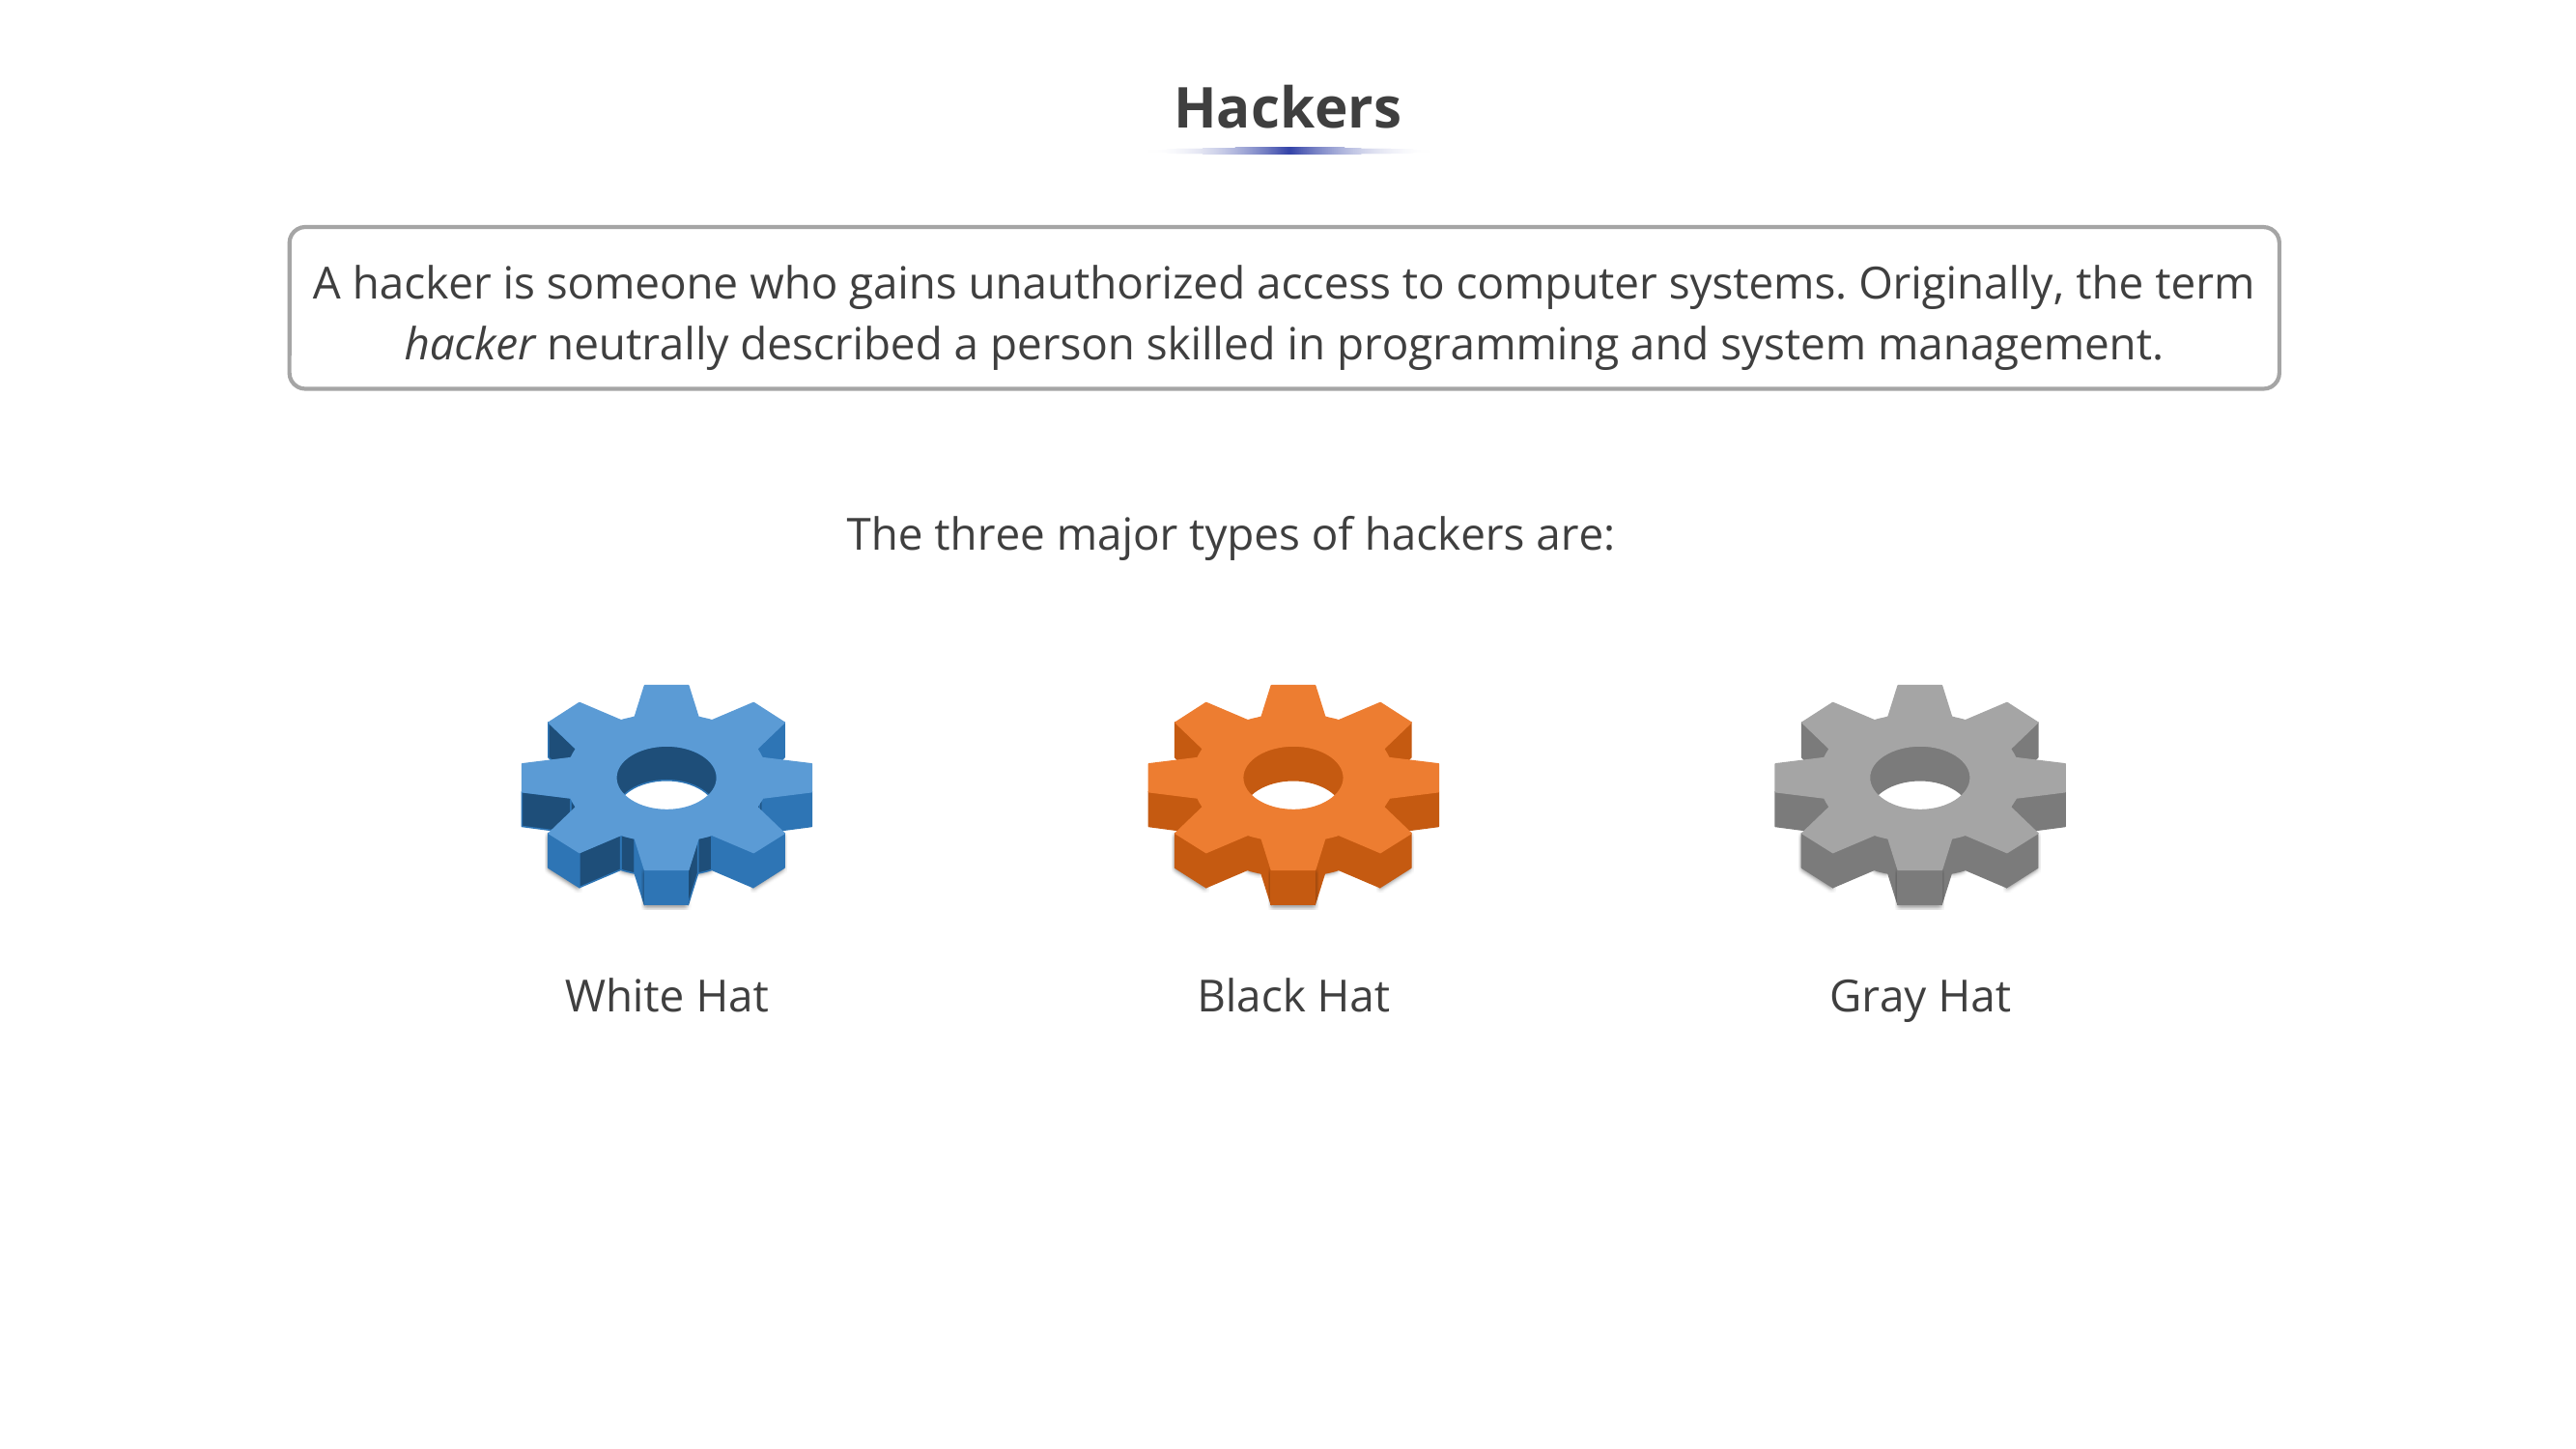

# Hackers

A hacker is someone who gains unauthorized access to computer systems. Originally, the term hacker neutrally described a person skilled in programming and system management.
The three major types of hackers are:

White Hat
Black Hat
Gray Hat